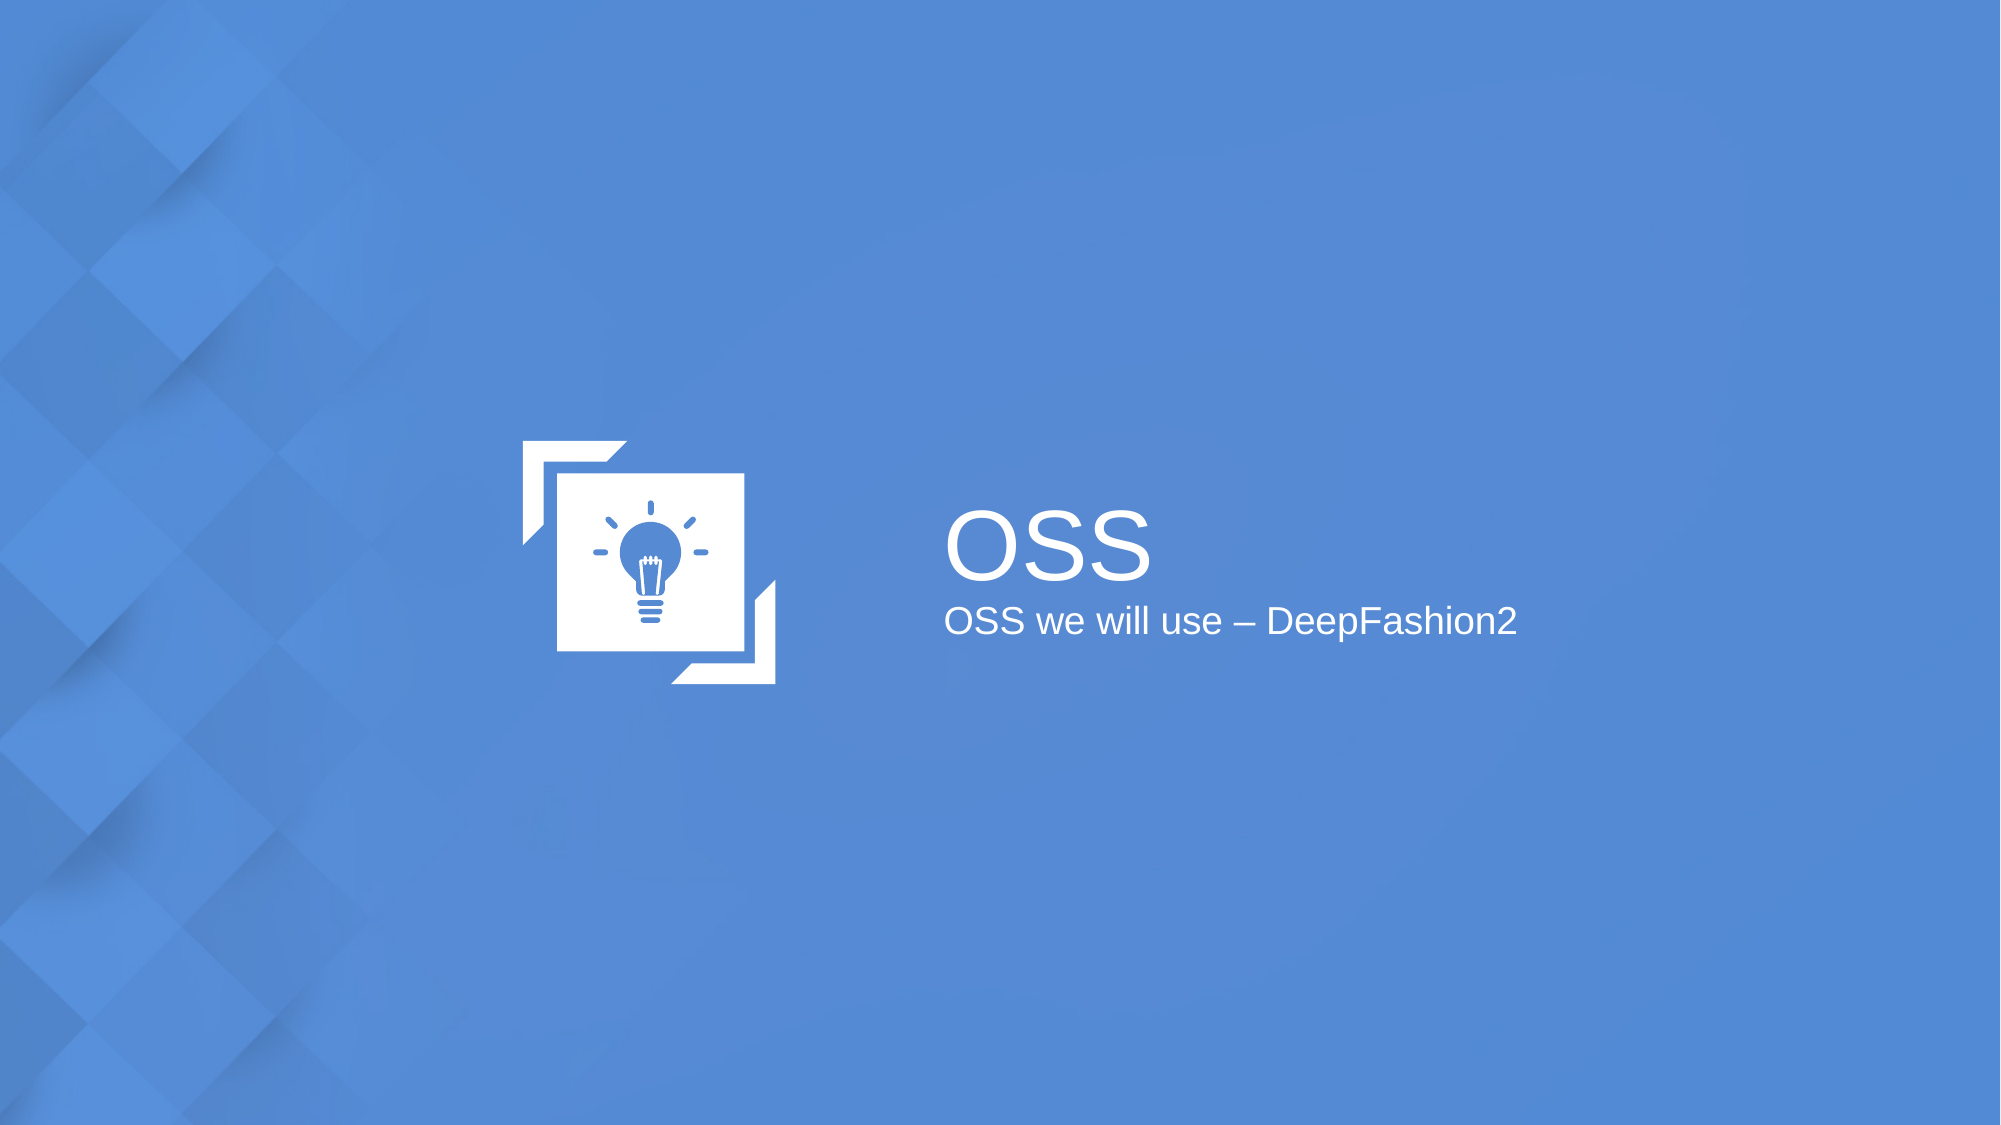

OSS
OSS we will use – DeepFashion2